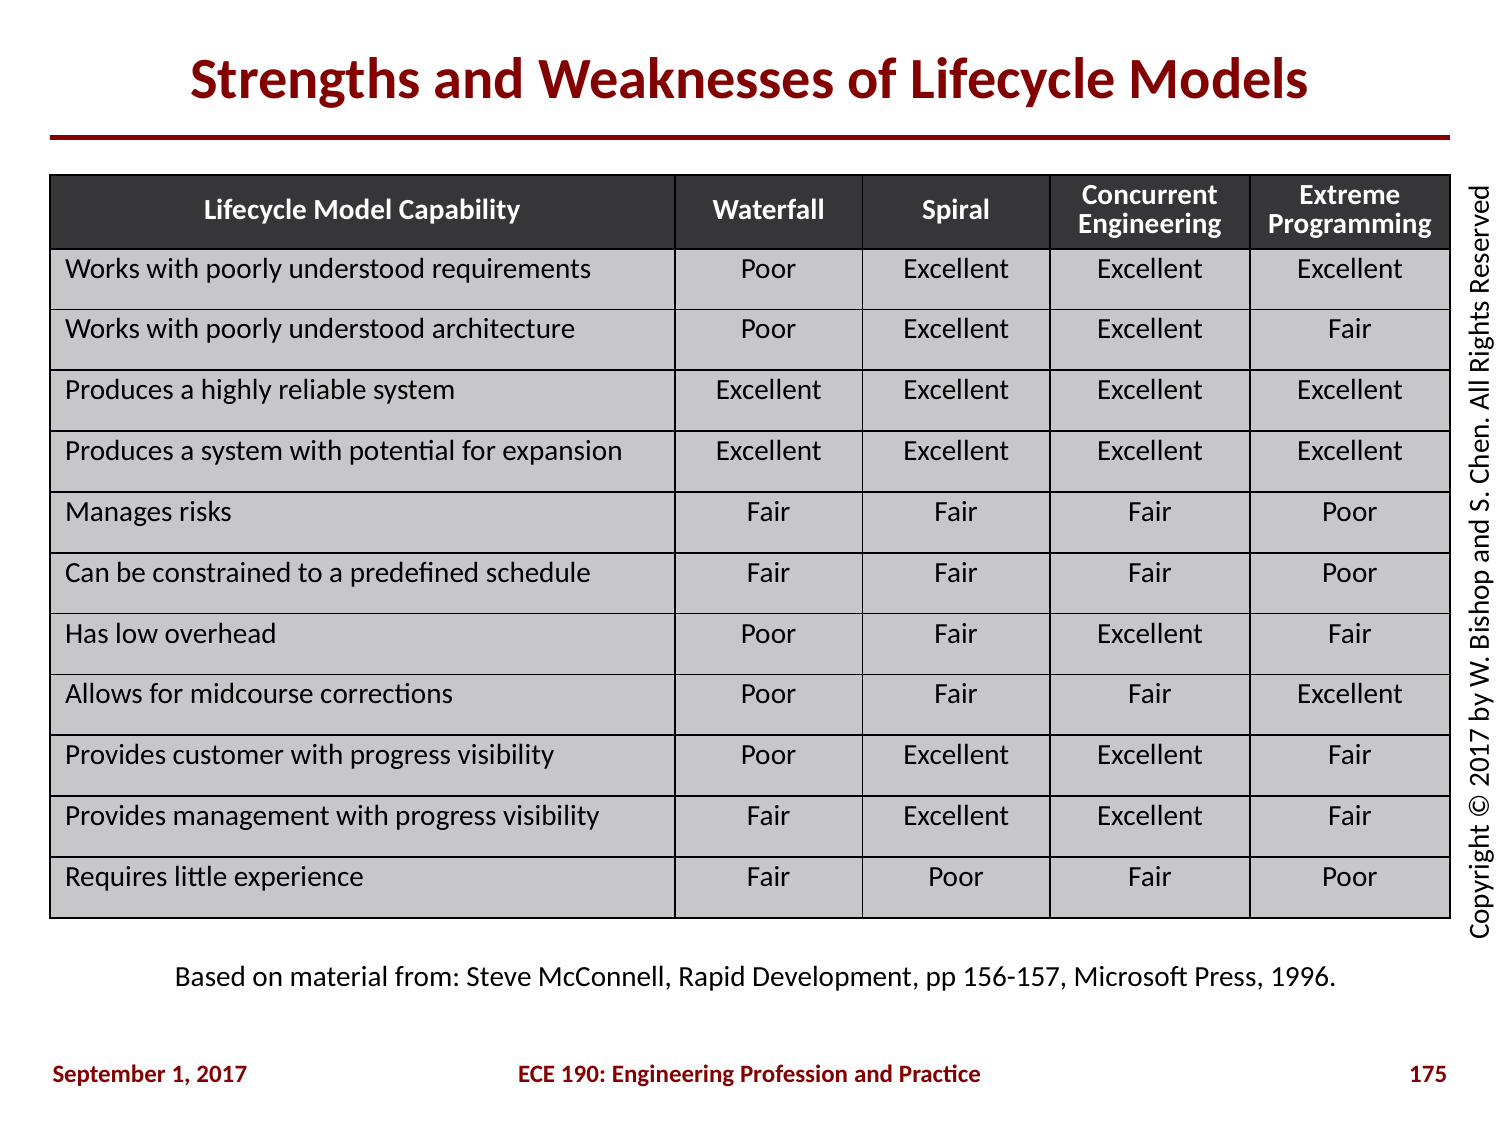

# Strengths and Weaknesses of Lifecycle Models
| Lifecycle Model Capability | Waterfall | Spiral | Concurrent Engineering | Extreme Programming |
| --- | --- | --- | --- | --- |
| Works with poorly understood requirements | Poor | Excellent | Excellent | Excellent |
| Works with poorly understood architecture | Poor | Excellent | Excellent | Fair |
| Produces a highly reliable system | Excellent | Excellent | Excellent | Excellent |
| Produces a system with potential for expansion | Excellent | Excellent | Excellent | Excellent |
| Manages risks | Fair | Fair | Fair | Poor |
| Can be constrained to a predefined schedule | Fair | Fair | Fair | Poor |
| Has low overhead | Poor | Fair | Excellent | Fair |
| Allows for midcourse corrections | Poor | Fair | Fair | Excellent |
| Provides customer with progress visibility | Poor | Excellent | Excellent | Fair |
| Provides management with progress visibility | Fair | Excellent | Excellent | Fair |
| Requires little experience | Fair | Poor | Fair | Poor |
Based on material from: Steve McConnell, Rapid Development, pp 156-157, Microsoft Press, 1996.
September 1, 2017
ECE 190: Engineering Profession and Practice
175